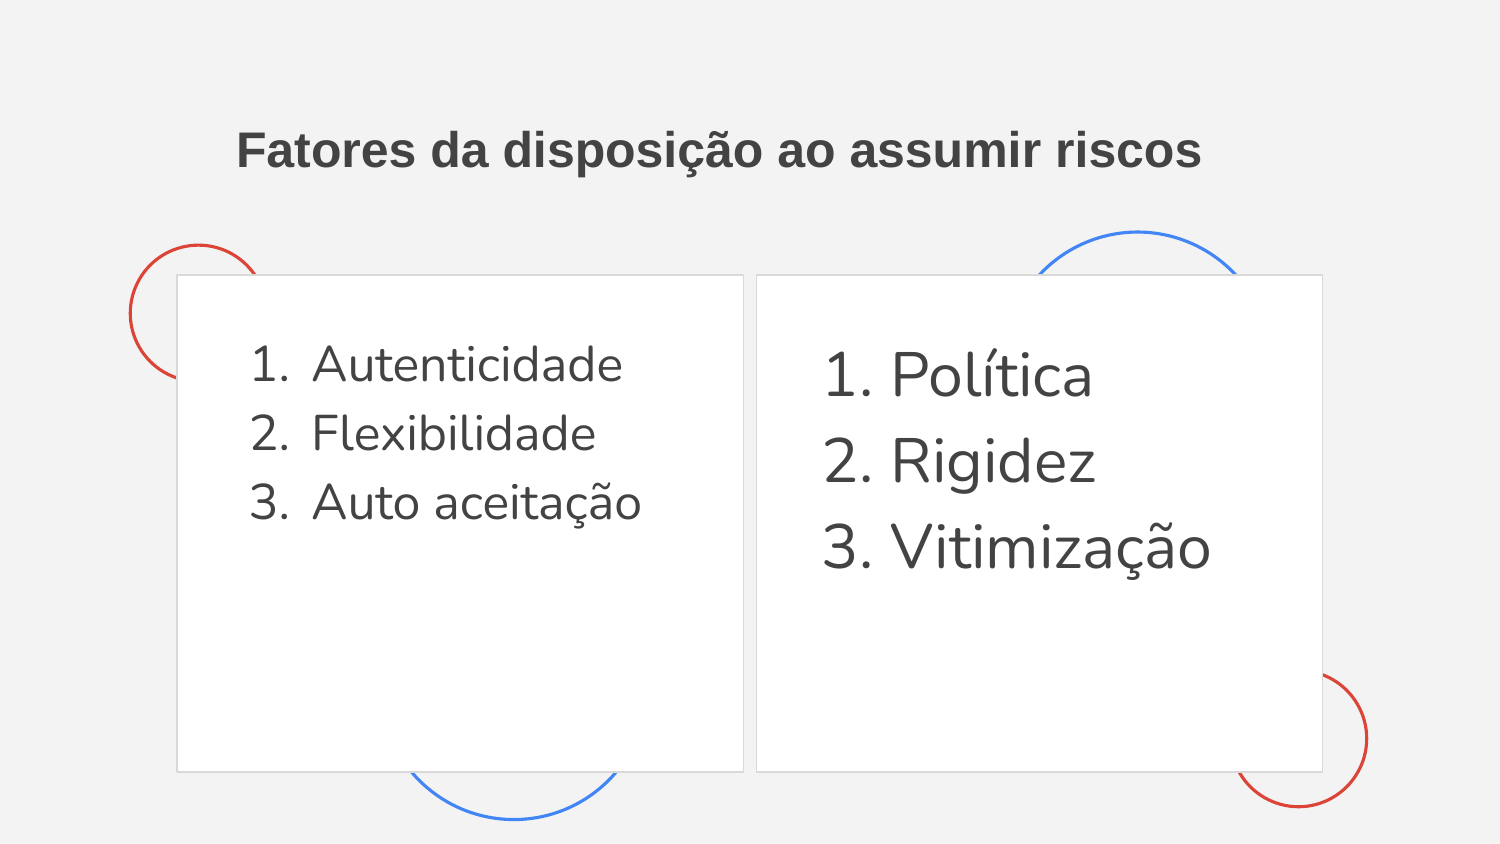

# Fatores da disposição ao assumir riscos
Autenticidade
Flexibilidade
Auto aceitação

Política
Rigidez
Vitimização